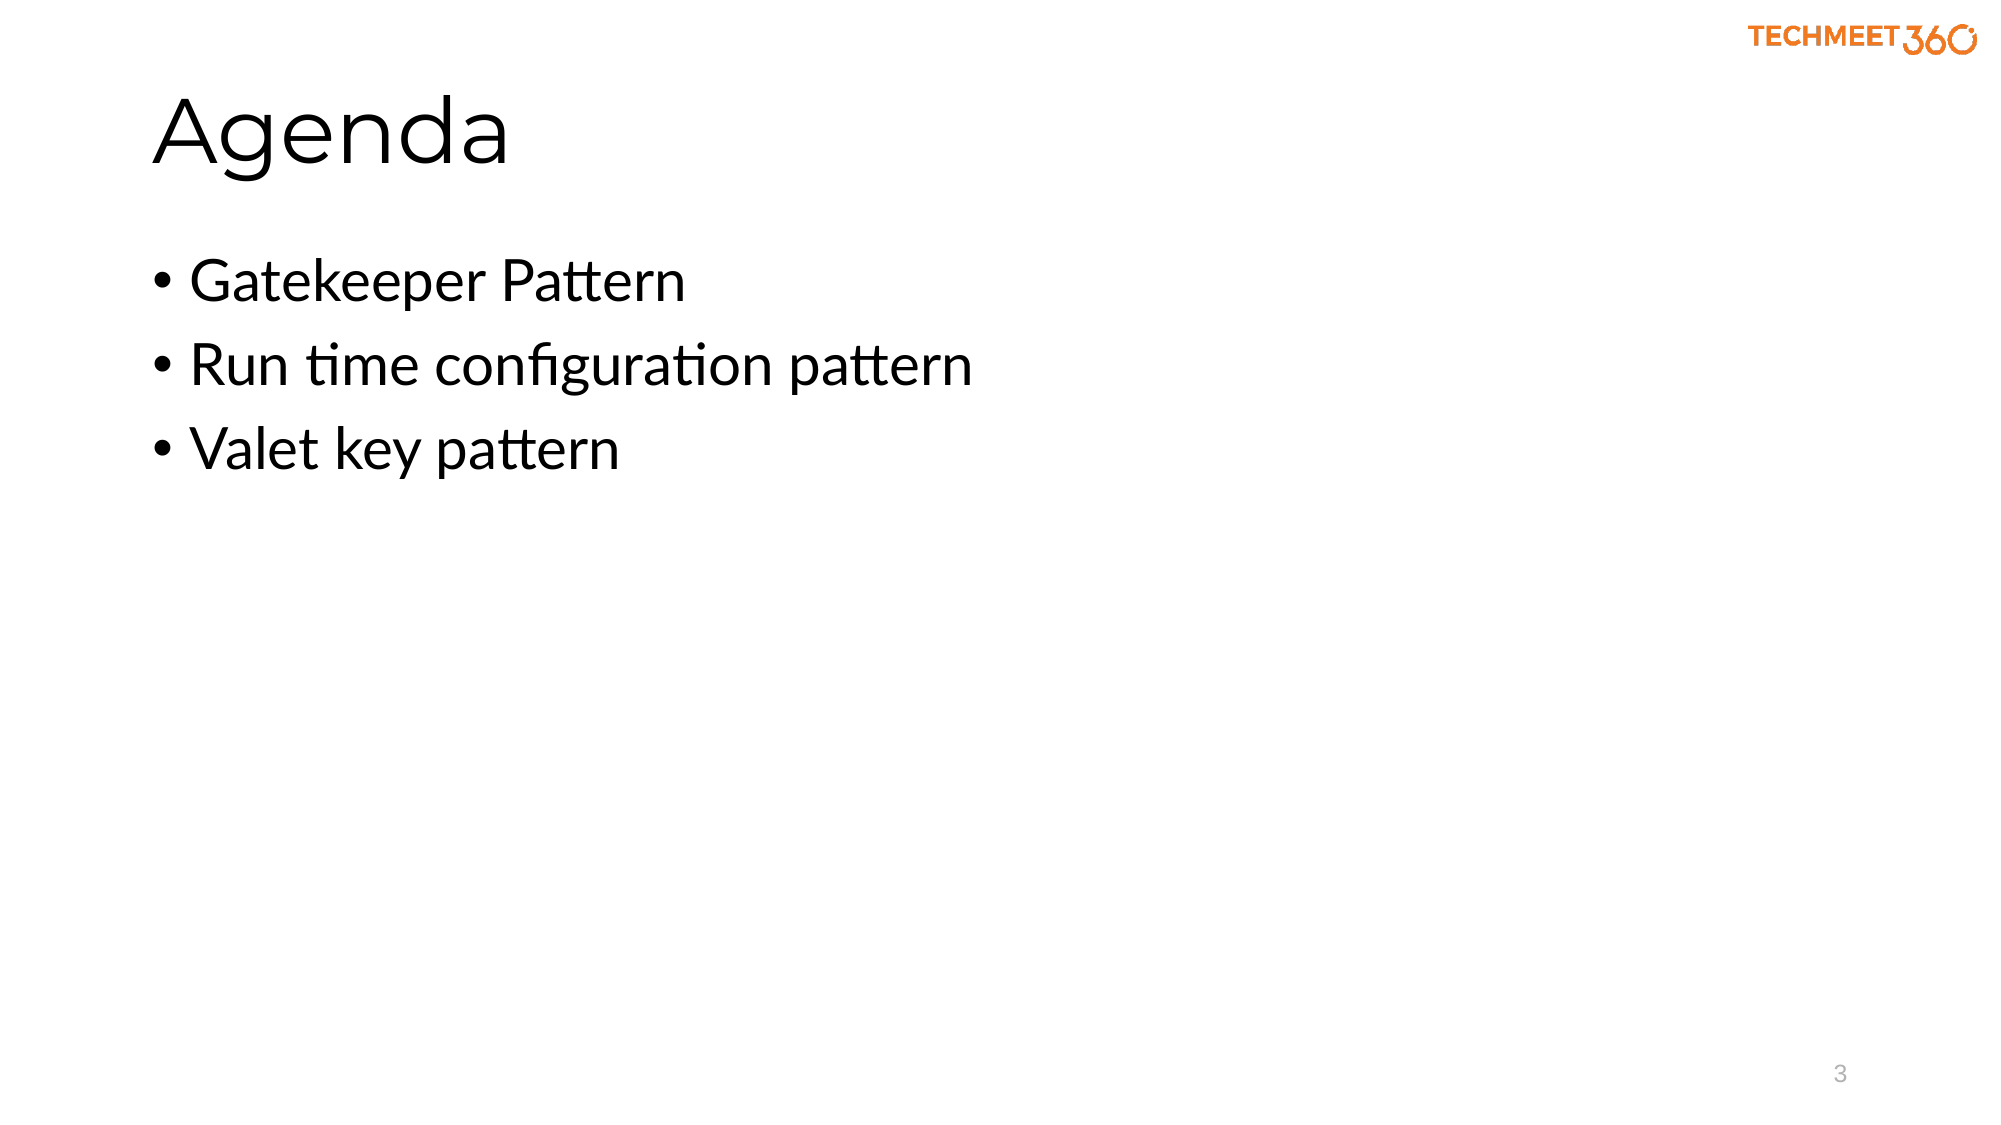

# Agenda
Gatekeeper Pattern
Run time configuration pattern
Valet key pattern
3